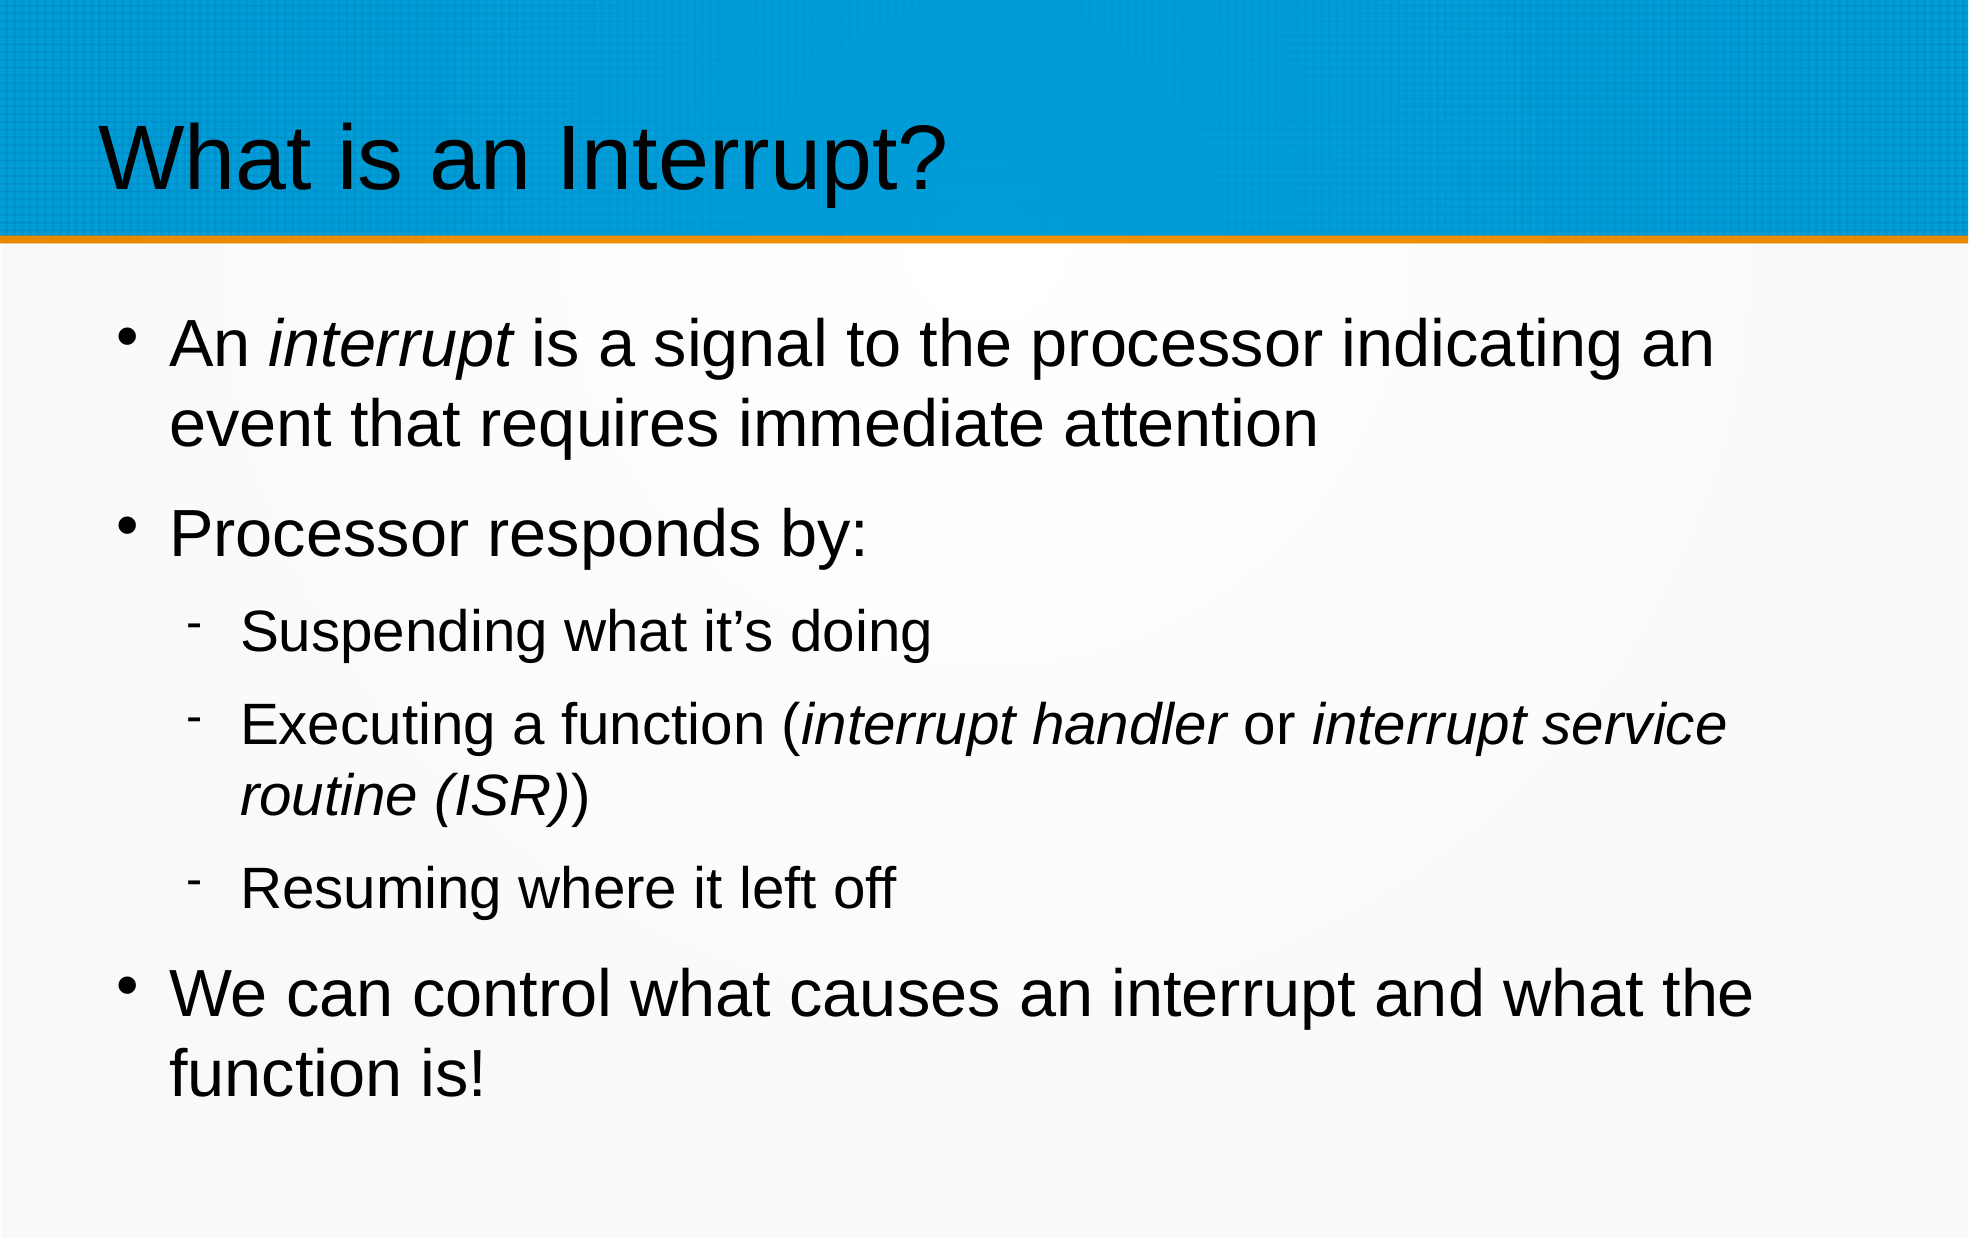

What is an Interrupt?
An interrupt is a signal to the processor indicating an event that requires immediate attention
Processor responds by:
Suspending what it’s doing
Executing a function (interrupt handler or interrupt service routine (ISR))
Resuming where it left off
We can control what causes an interrupt and what the function is!